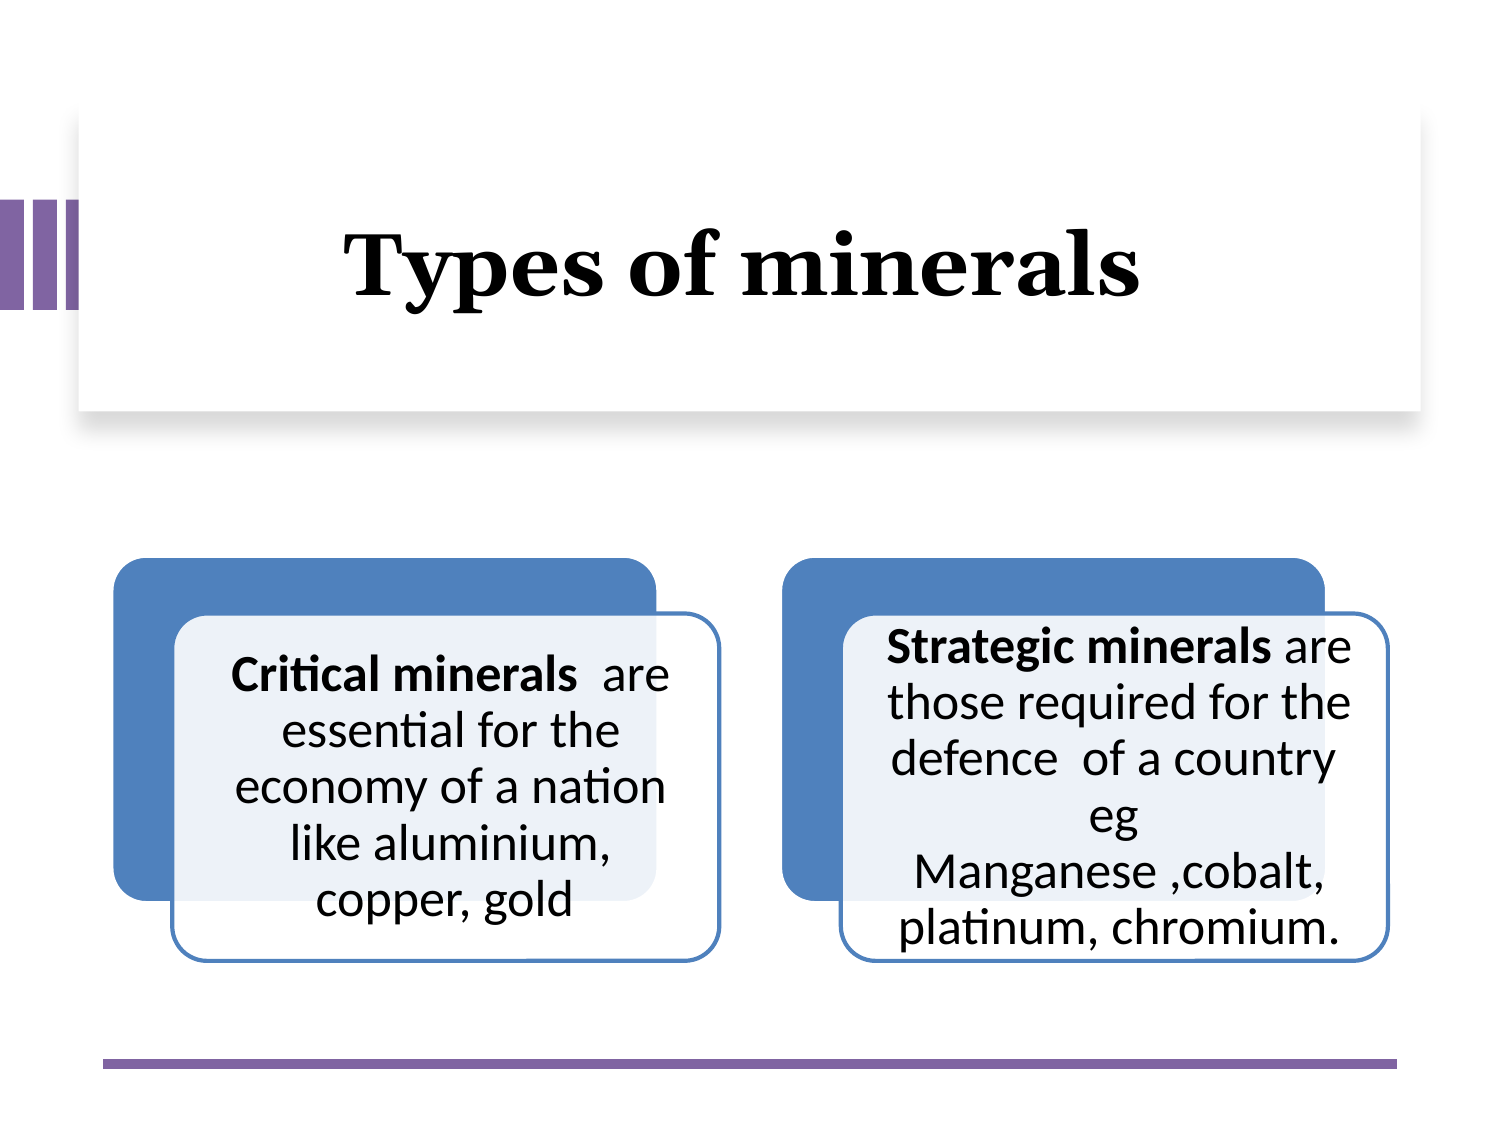

# Types of minerals

Critical minerals  are essential for the economy of a nation like aluminium, copper, gold
Strategic minerals are those required for the defence  of a country  eg  Manganese ,cobalt, platinum, chromium.